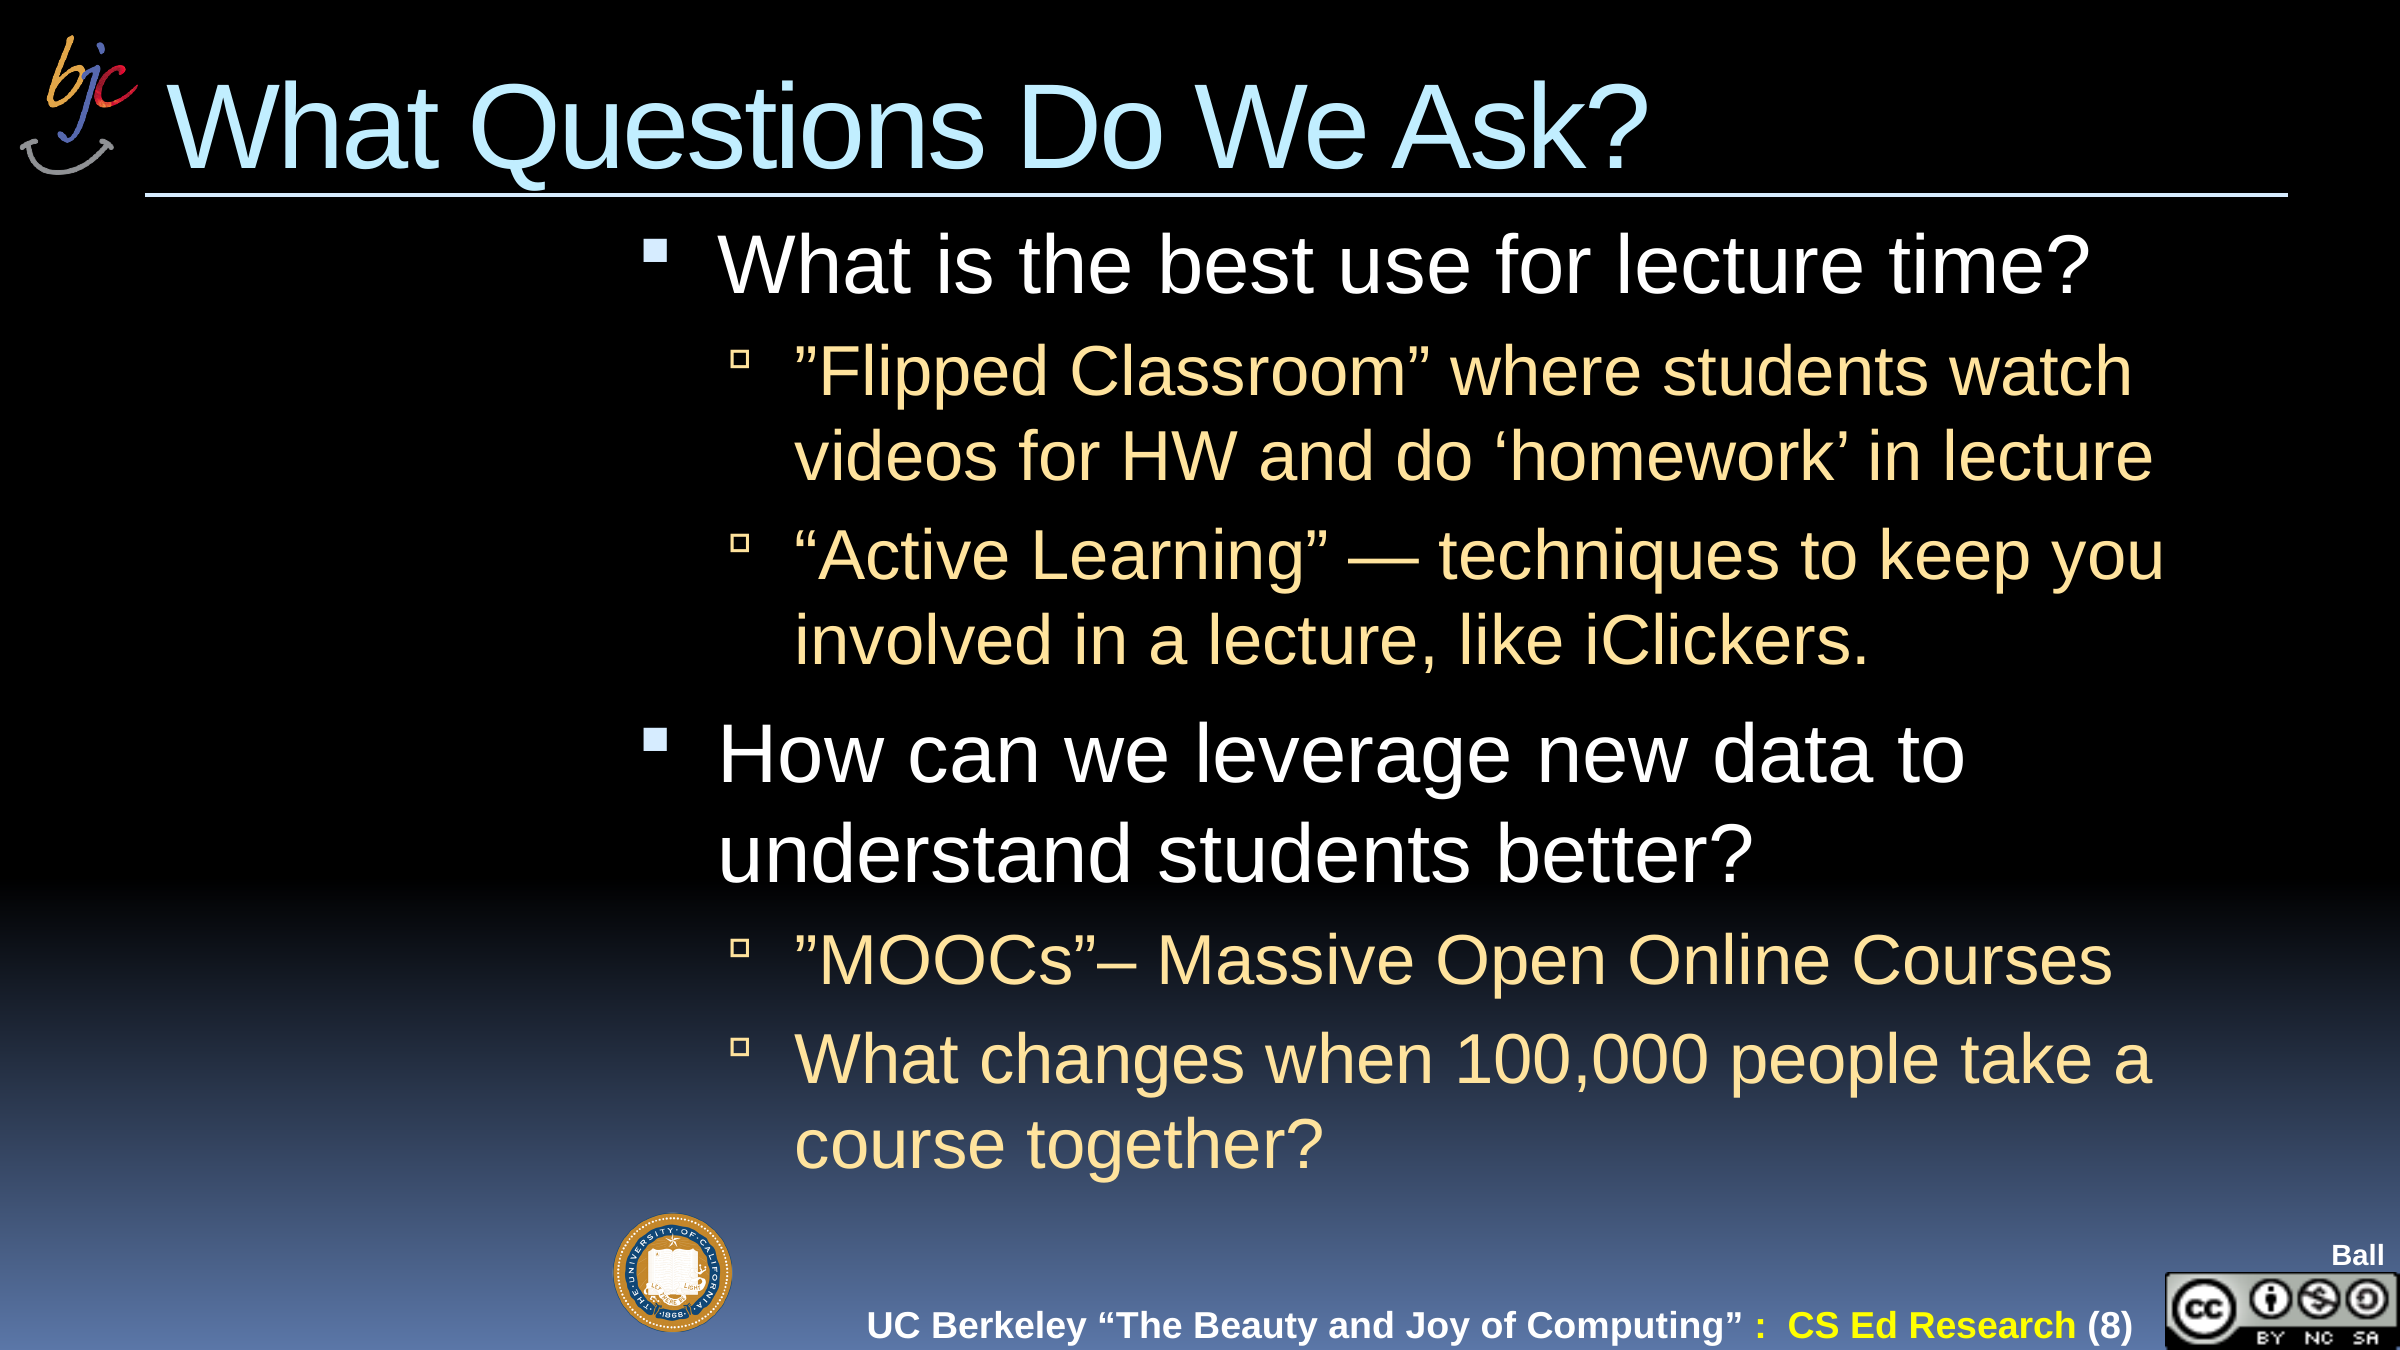

# What Questions Do We Ask?
What is the best use for lecture time?
”Flipped Classroom” where students watch videos for HW and do ‘homework’ in lecture
“Active Learning” — techniques to keep you involved in a lecture, like iClickers.
How can we leverage new data to understand students better?
”MOOCs”– Massive Open Online Courses
What changes when 100,000 people take a course together?